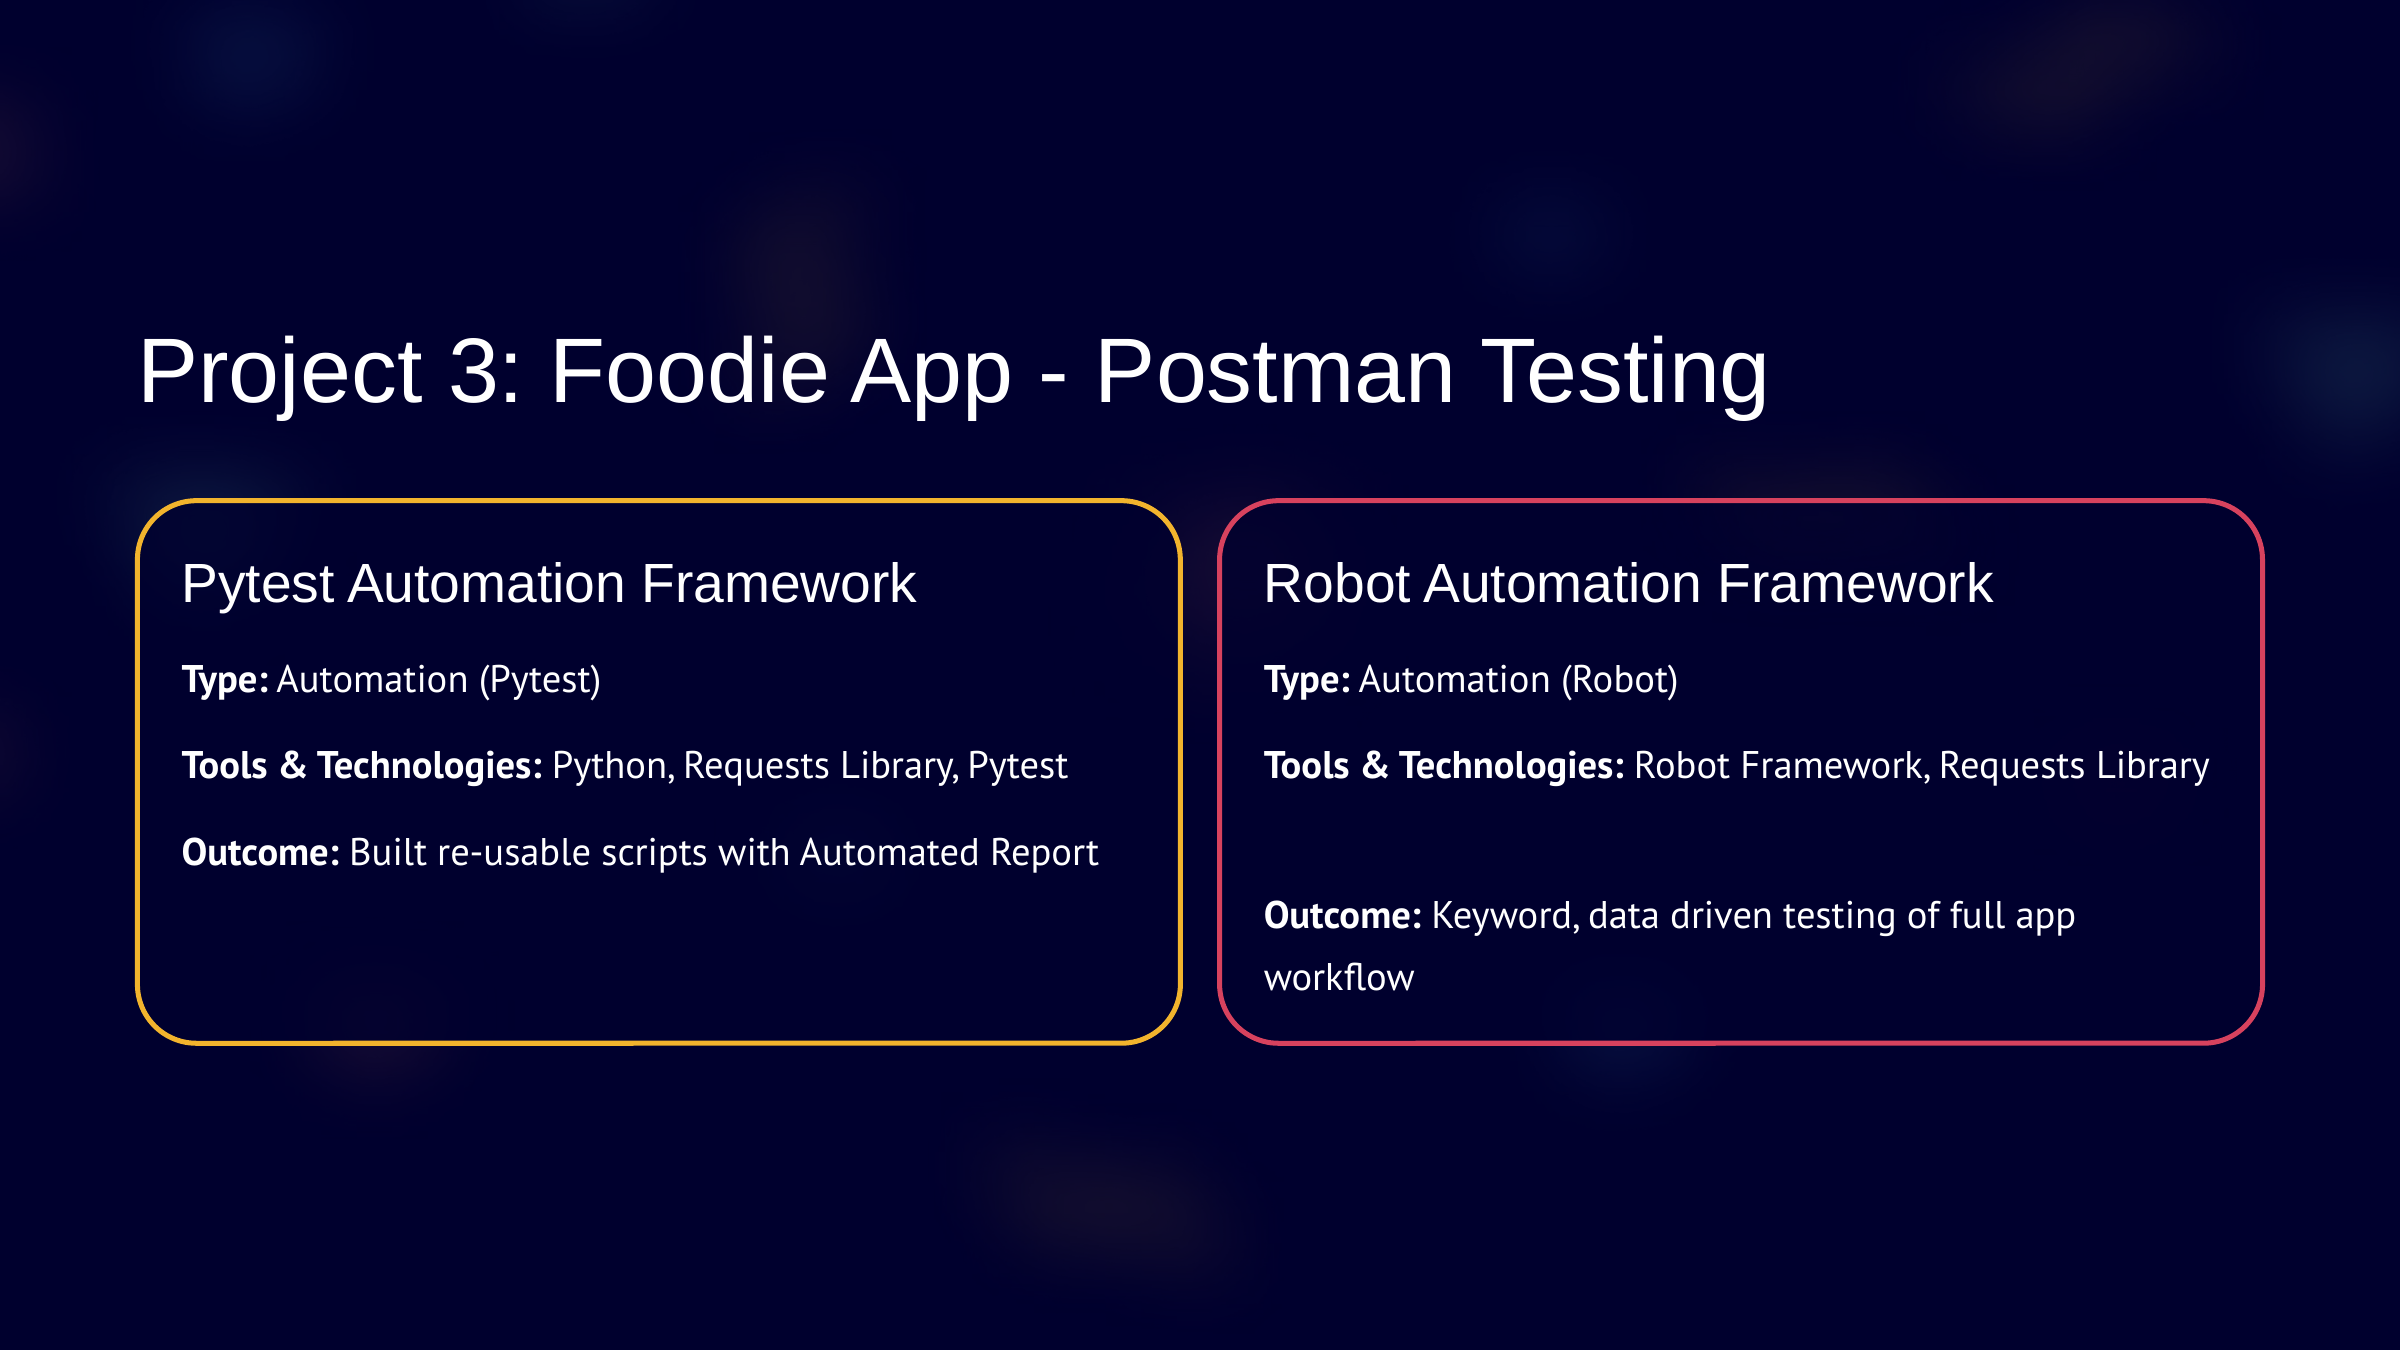

Project 3: Foodie App - Postman Testing

Pytest Automation Framework
Robot Automation Framework
Type: Automation (Pytest)
Type: Automation (Robot)
Tools & Technologies: Python, Requests Library, Pytest
Tools & Technologies: Robot Framework, Requests Library
Outcome: Built re-usable scripts with Automated Report
Outcome: Keyword, data driven testing of full app workflow